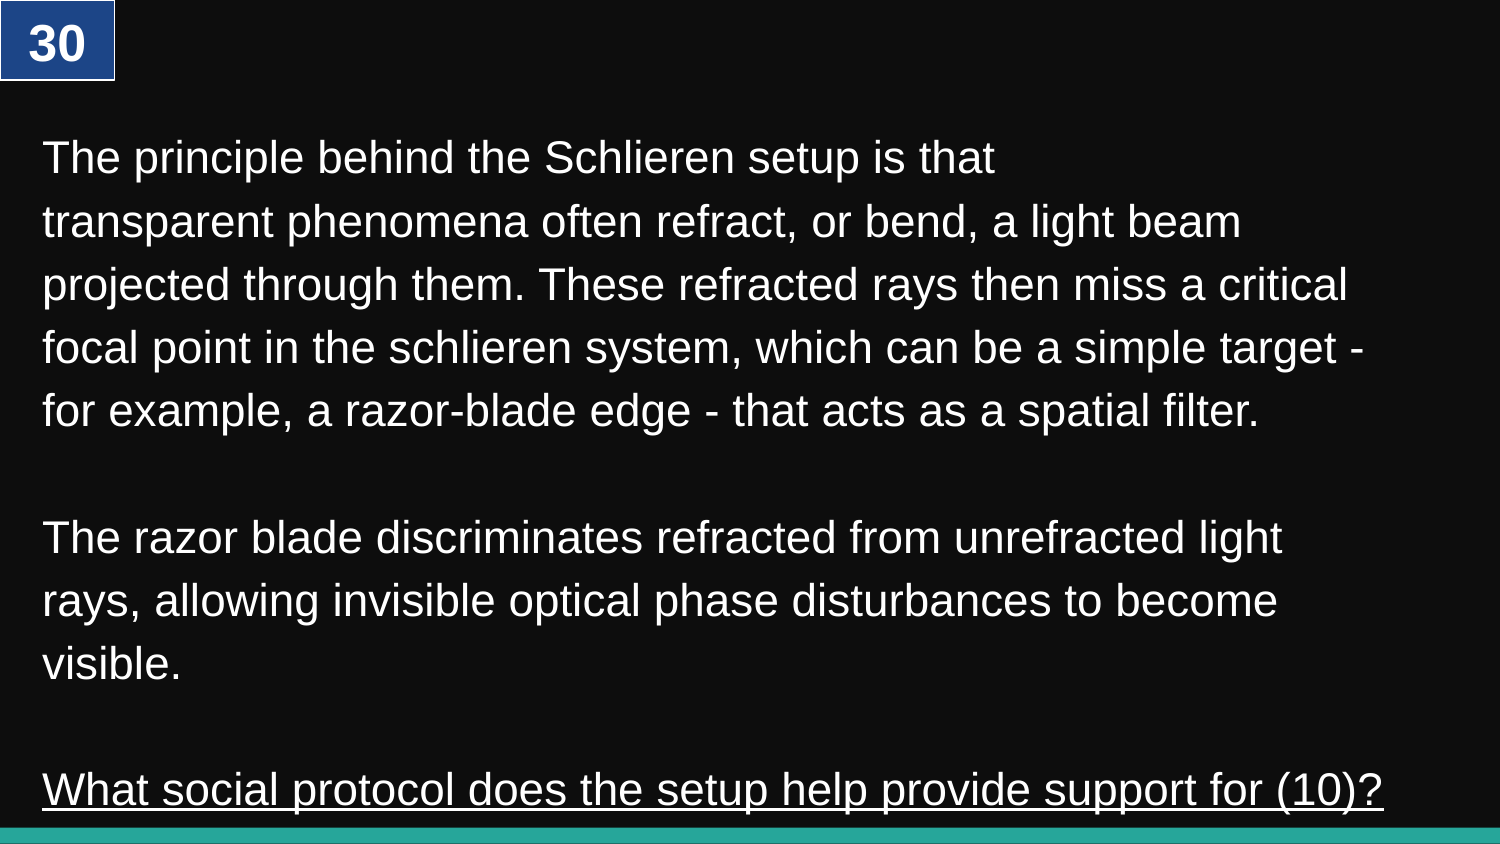

30
# The principle behind the Schlieren setup is that transparent phenomena often refract, or bend, a light beam projected through them. These refracted rays then miss a critical focal point in the schlieren system, which can be a simple target - for example, a razor-blade edge - that acts as a spatial filter. The razor blade discriminates refracted from unrefracted light rays, allowing invisible optical phase disturbances to become visible. What social protocol does the setup help provide support for (10)?